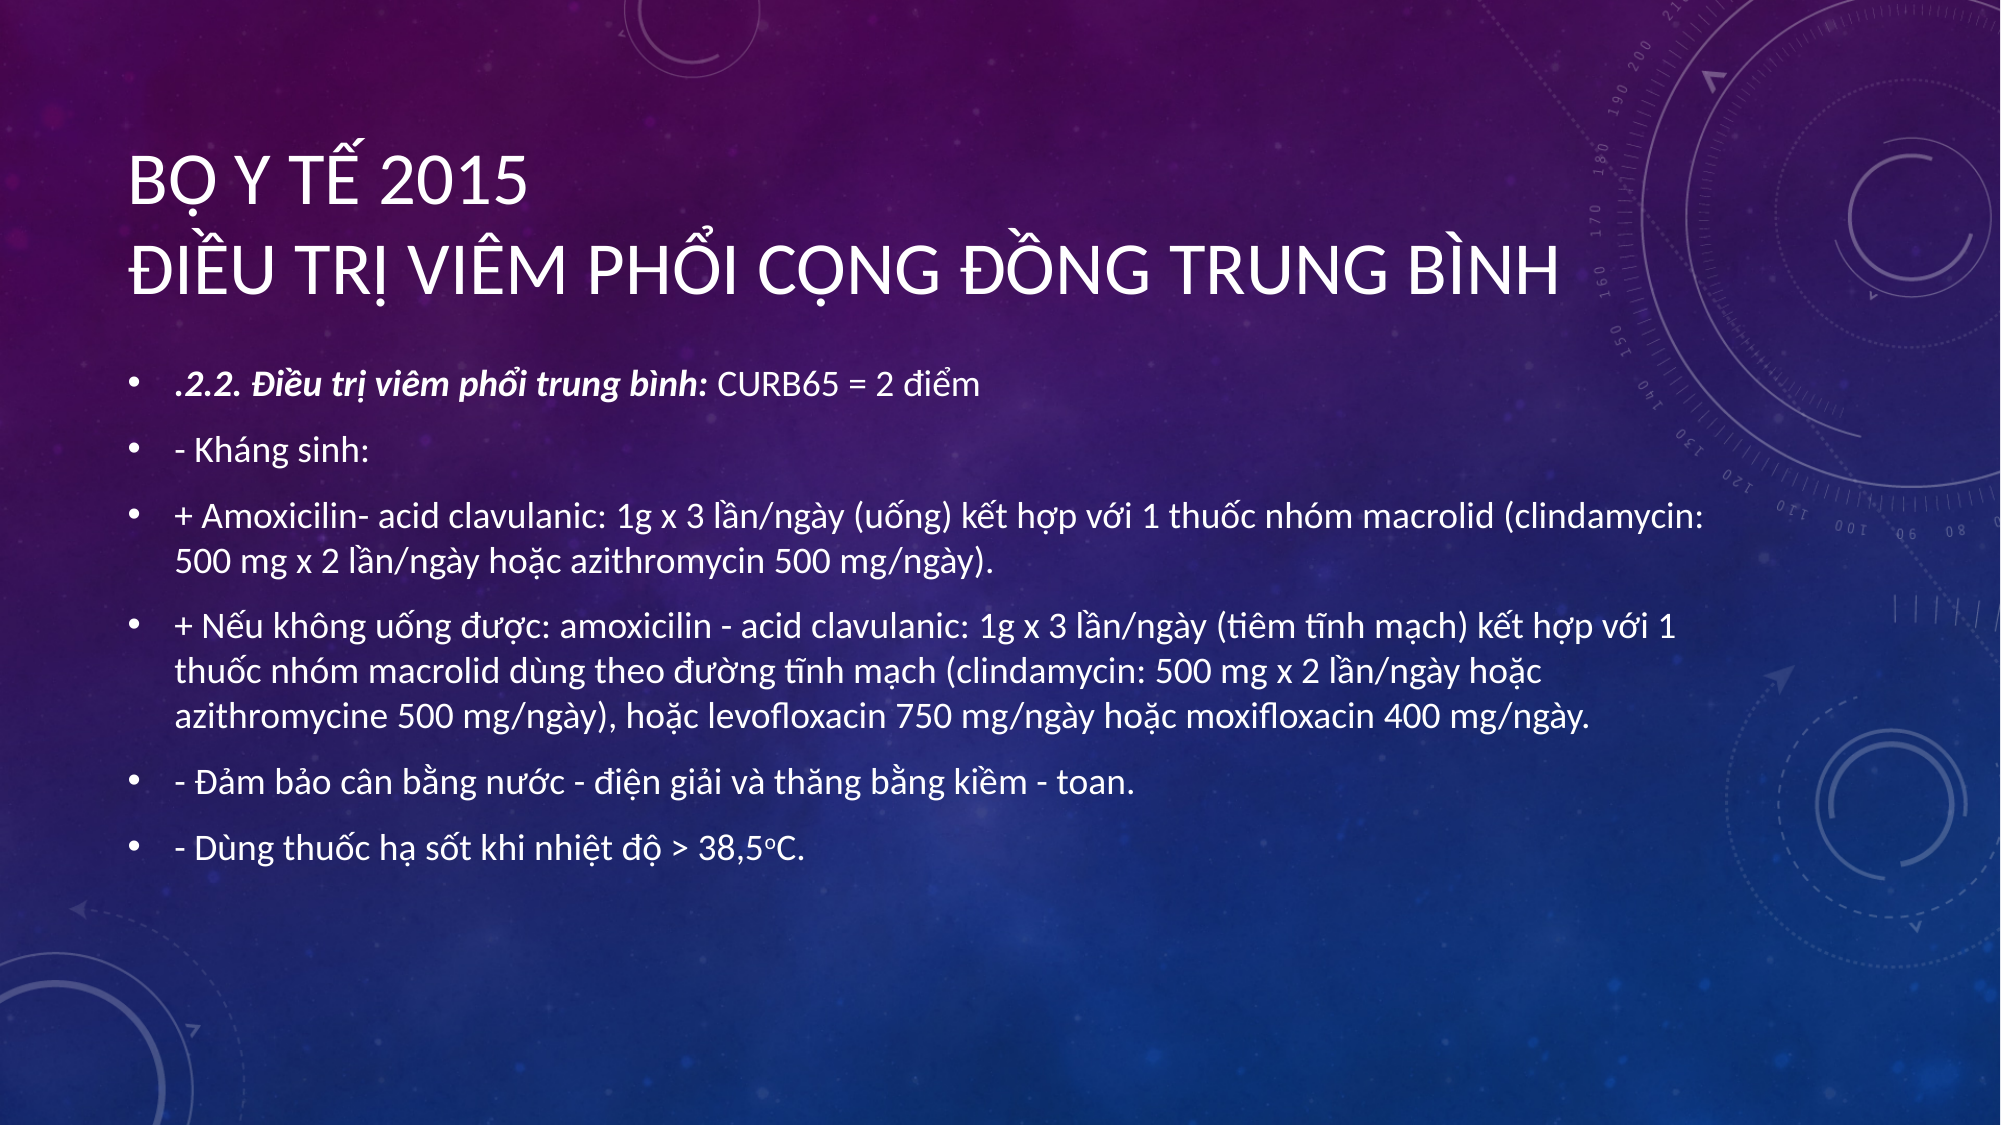

# Bộ Y Tế 2015 Điều trị viêm phổi cộng đồng trung bình
.2.2. Điều trị viêm phổi trung bình: CURB65 = 2 điểm
- Kháng sinh:
+ Amoxicilin- acid clavulanic: 1g x 3 lần/ngày (uống) kết hợp với 1 thuốc nhóm macrolid (clindamycin: 500 mg x 2 lần/ngày hoặc azithromycin 500 mg/ngày).
+ Nếu không uống được: amoxicilin - acid clavulanic: 1g x 3 lần/ngày (tiêm tĩnh mạch) kết hợp với 1 thuốc nhóm macrolid dùng theo đường tĩnh mạch (clindamycin: 500 mg x 2 lần/ngày hoặc azithromycine 500 mg/ngày), hoặc levofloxacin 750 mg/ngày hoặc moxifloxacin 400 mg/ngày.
- Đảm bảo cân bằng nước - điện giải và thăng bằng kiềm - toan.
- Dùng thuốc hạ sốt khi nhiệt độ > 38,5oC.